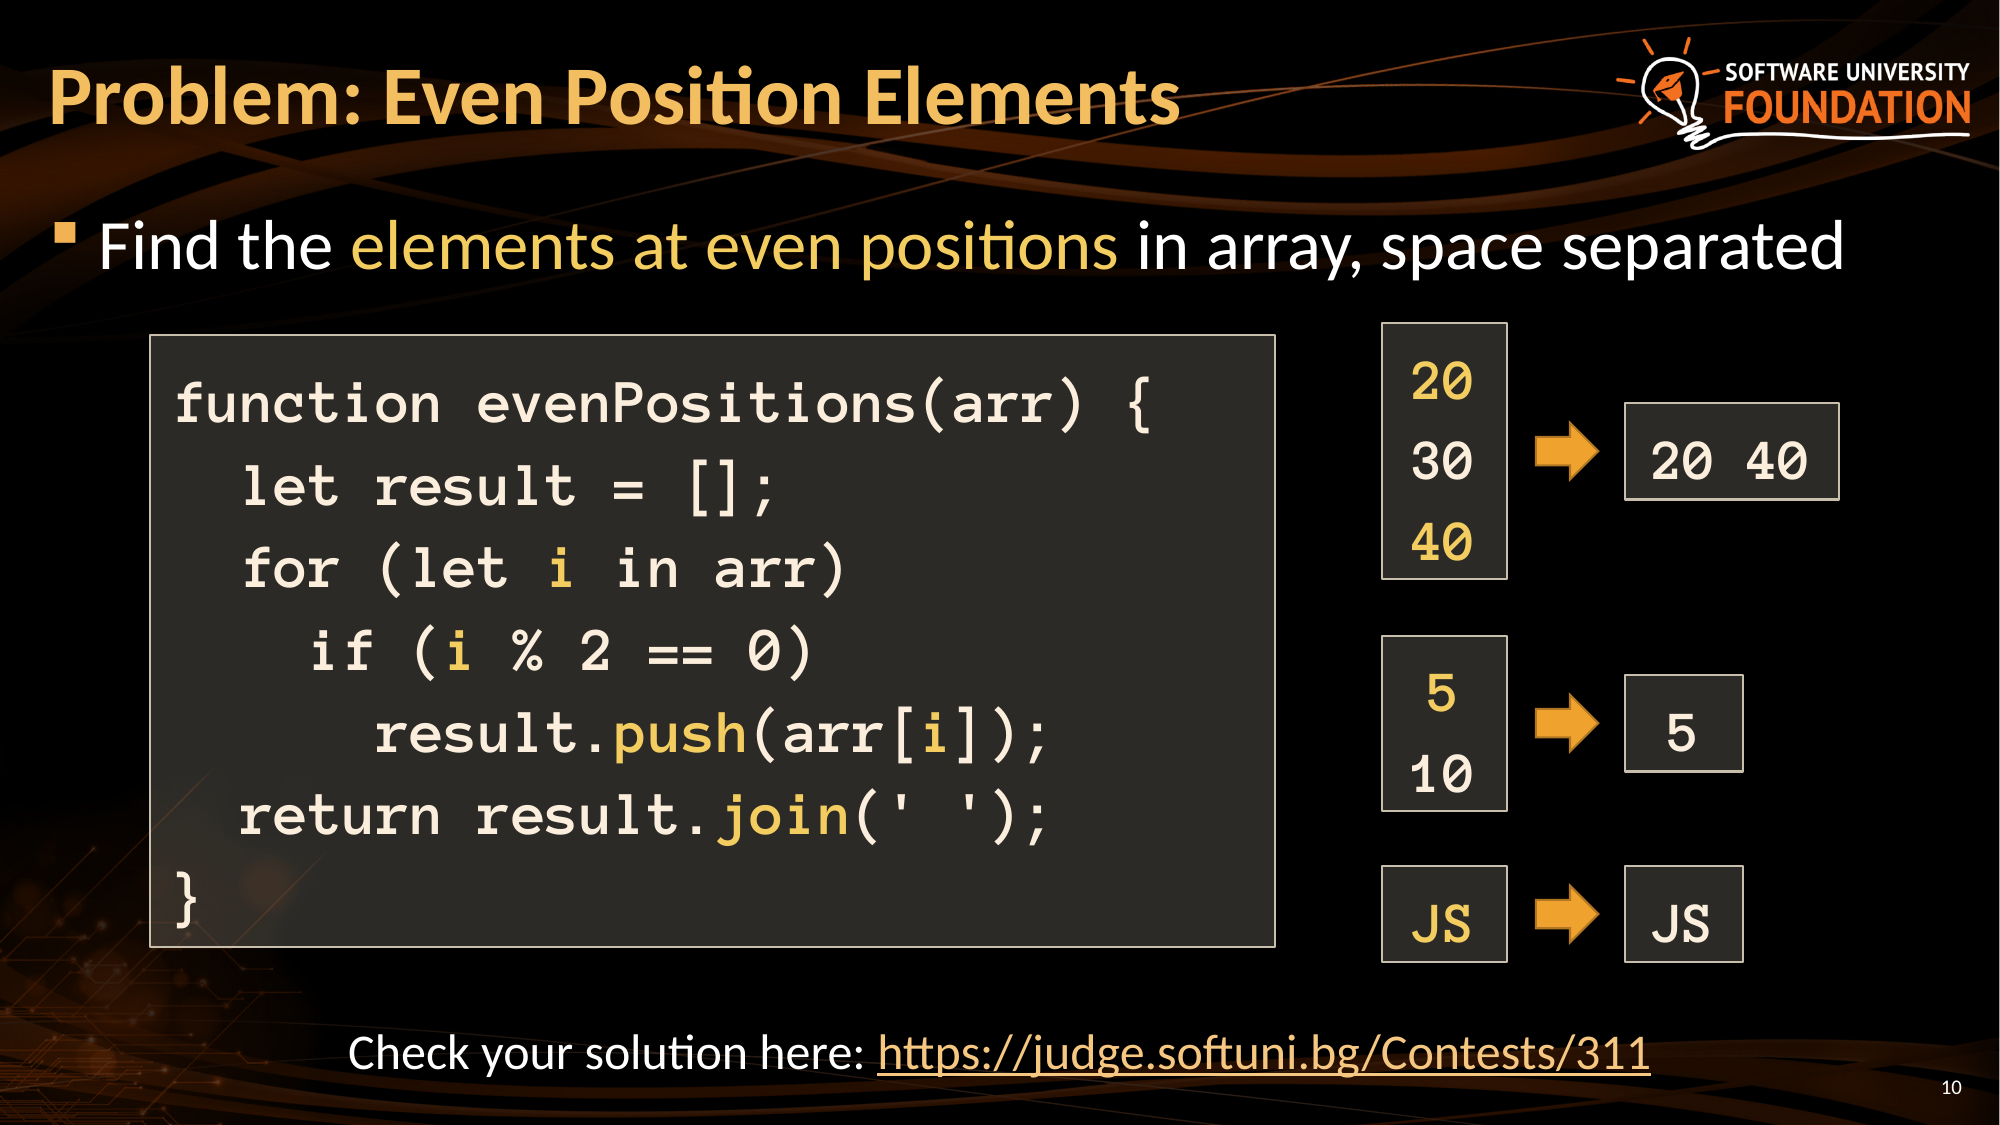

# Problem: Even Position Elements
Find the elements at even positions in array, space separated
20
30
40
function evenPositions(arr) {
  let result = [];
  for (let i in arr)
    if (i % 2 == 0)
      result.push(arr[i]);
  return result.join(' ');
}
20 40

5
10
5

JS
JS

Check your solution here: https://judge.softuni.bg/Contests/311
10